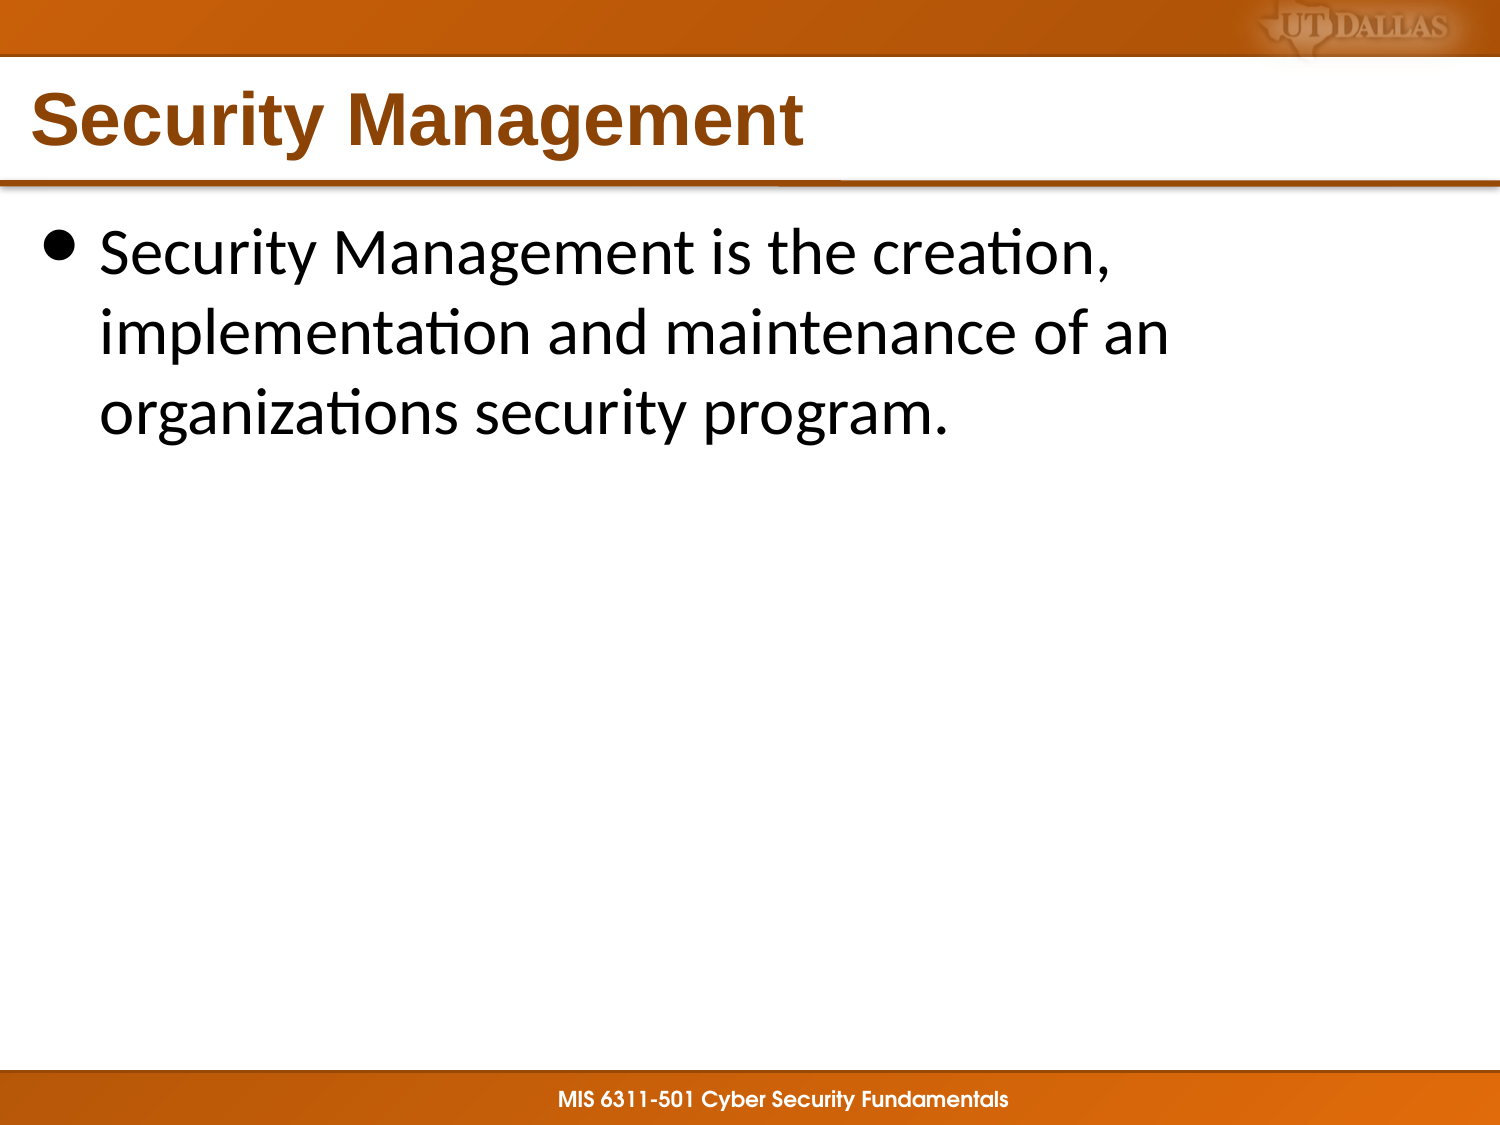

# Security Management
Security Management is the creation, implementation and maintenance of an organizations security program.